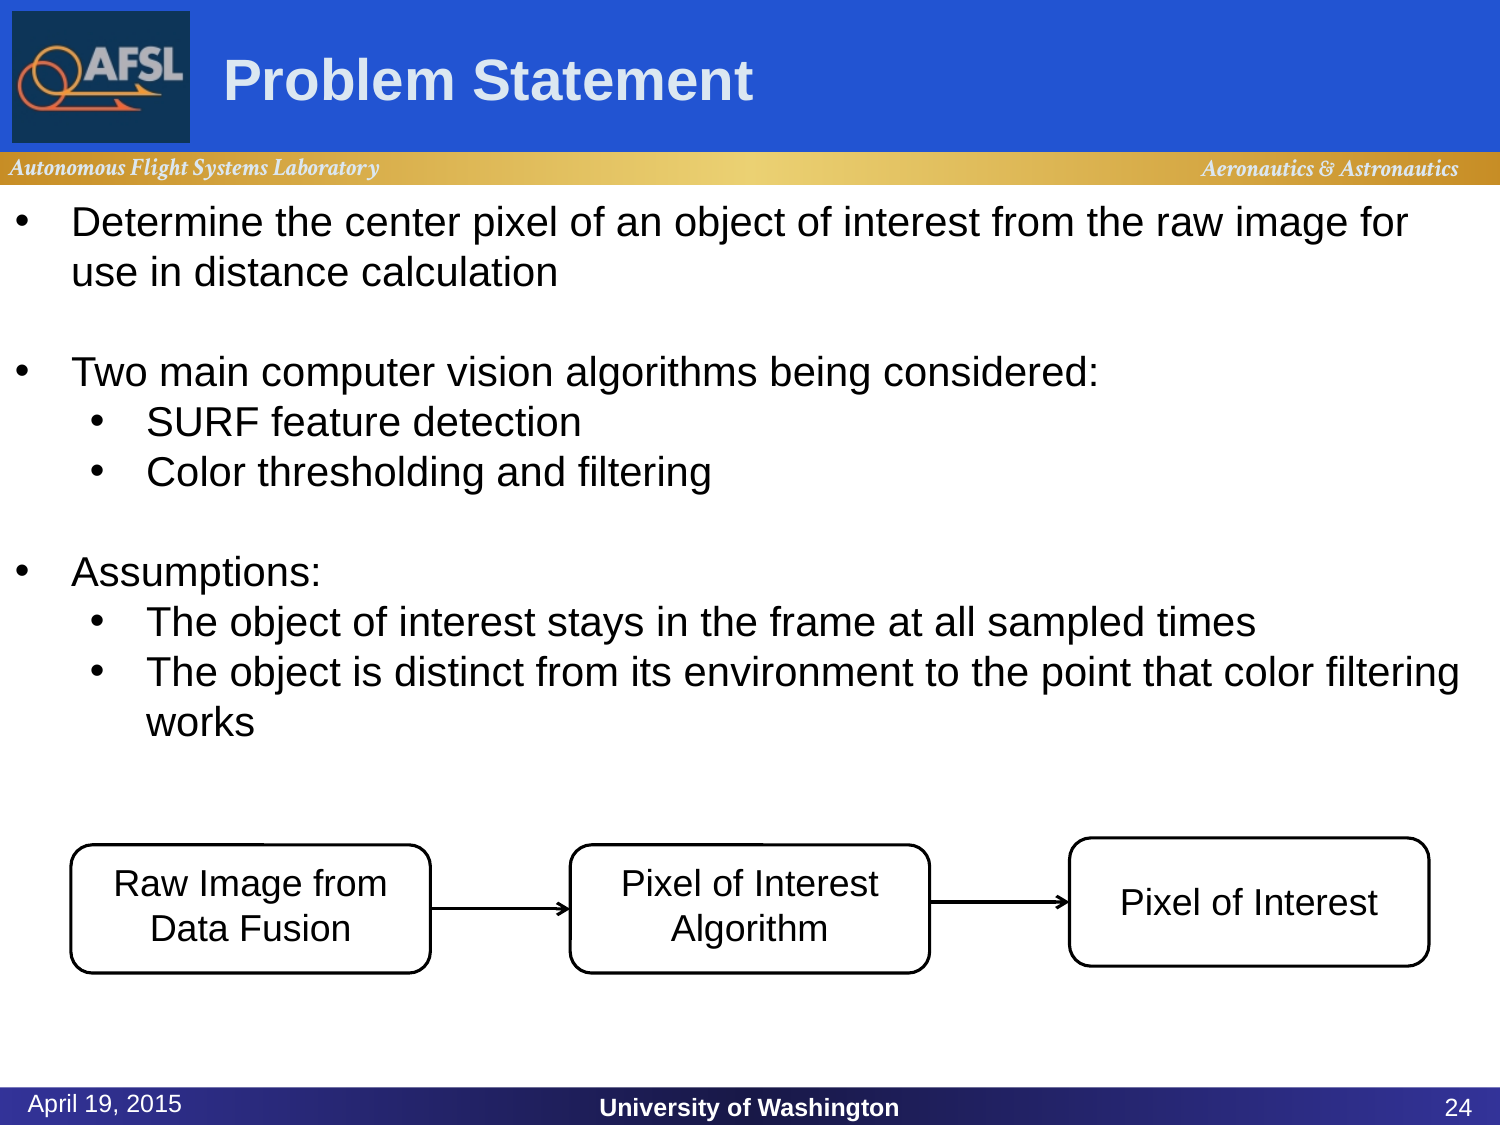

# Problem Statement
Determine the center pixel of an object of interest from the raw image for use in distance calculation

Two main computer vision algorithms being considered:
SURF feature detection
Color thresholding and filtering

Assumptions:
The object of interest stays in the frame at all sampled times
The object is distinct from its environment to the point that color filtering works

Pixel of Interest
Pixel of Interest Algorithm
Raw Image from Data Fusion
April 19, 2015
University of Washington
24